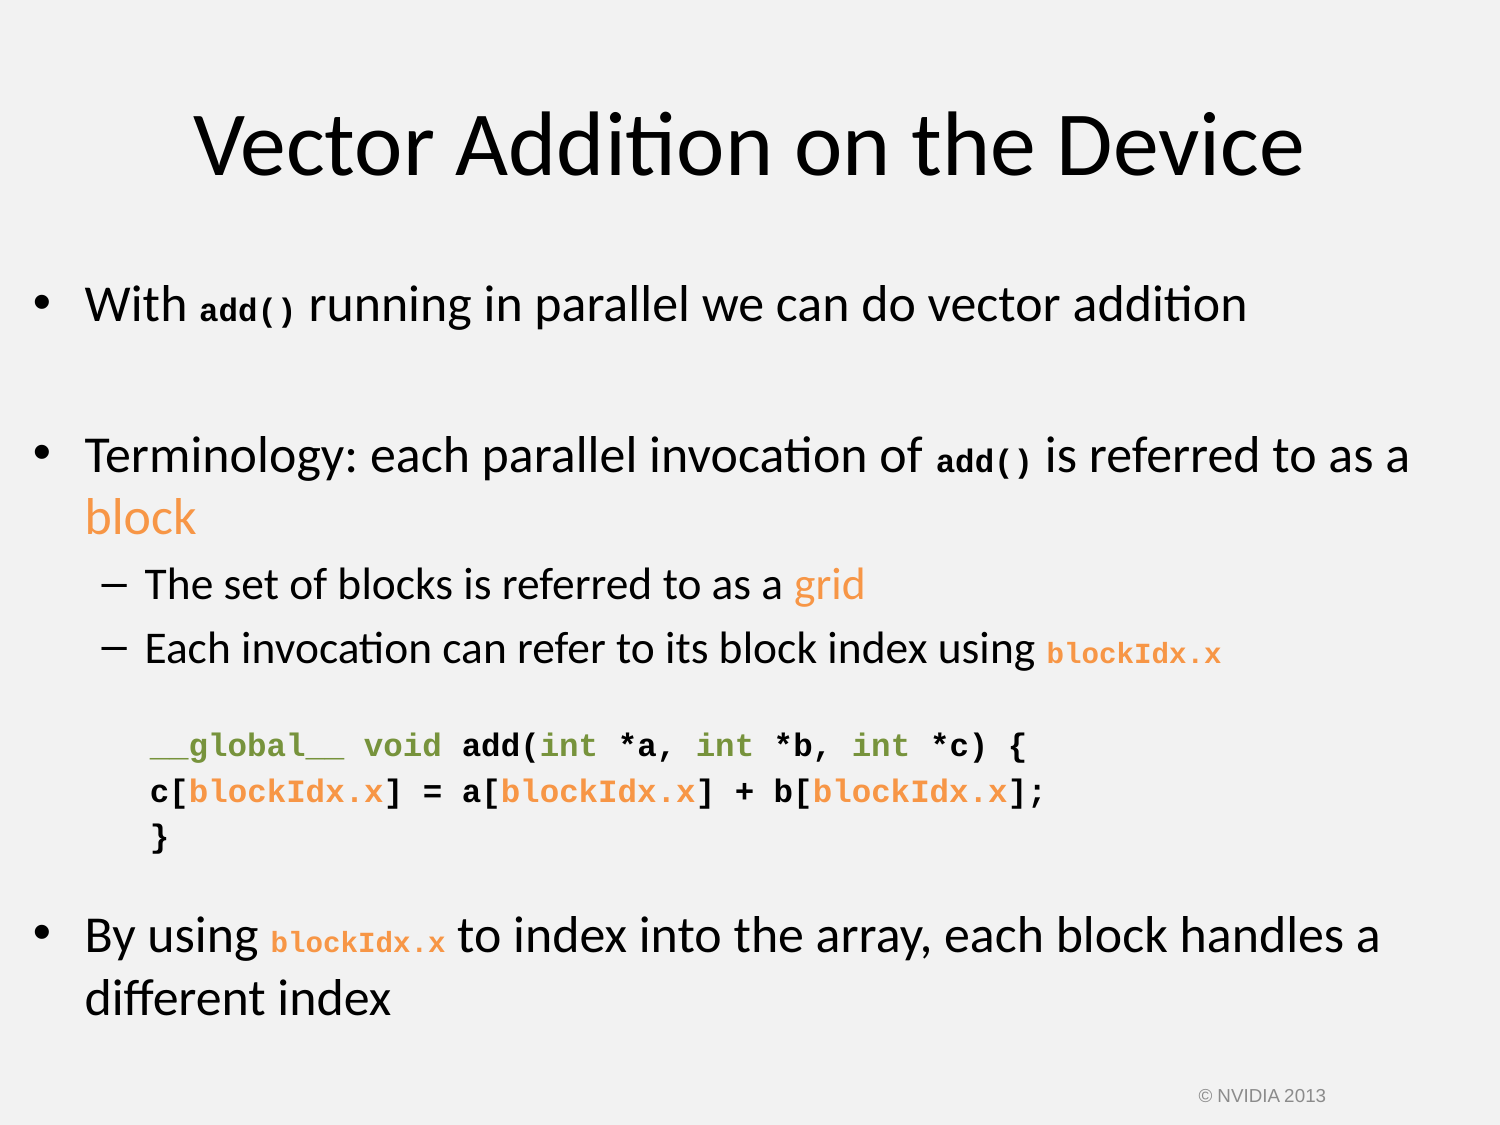

# Vector Addition on the Device
With add() running in parallel we can do vector addition

Terminology: each parallel invocation of add() is referred to as a block
The set of blocks is referred to as a grid
Each invocation can refer to its block index using blockIdx.x

	__global__ void add(int *a, int *b, int *c) {
		c[blockIdx.x] = a[blockIdx.x] + b[blockIdx.x];
	}

By using blockIdx.x to index into the array, each block handles a different index

© NVIDIA 2013